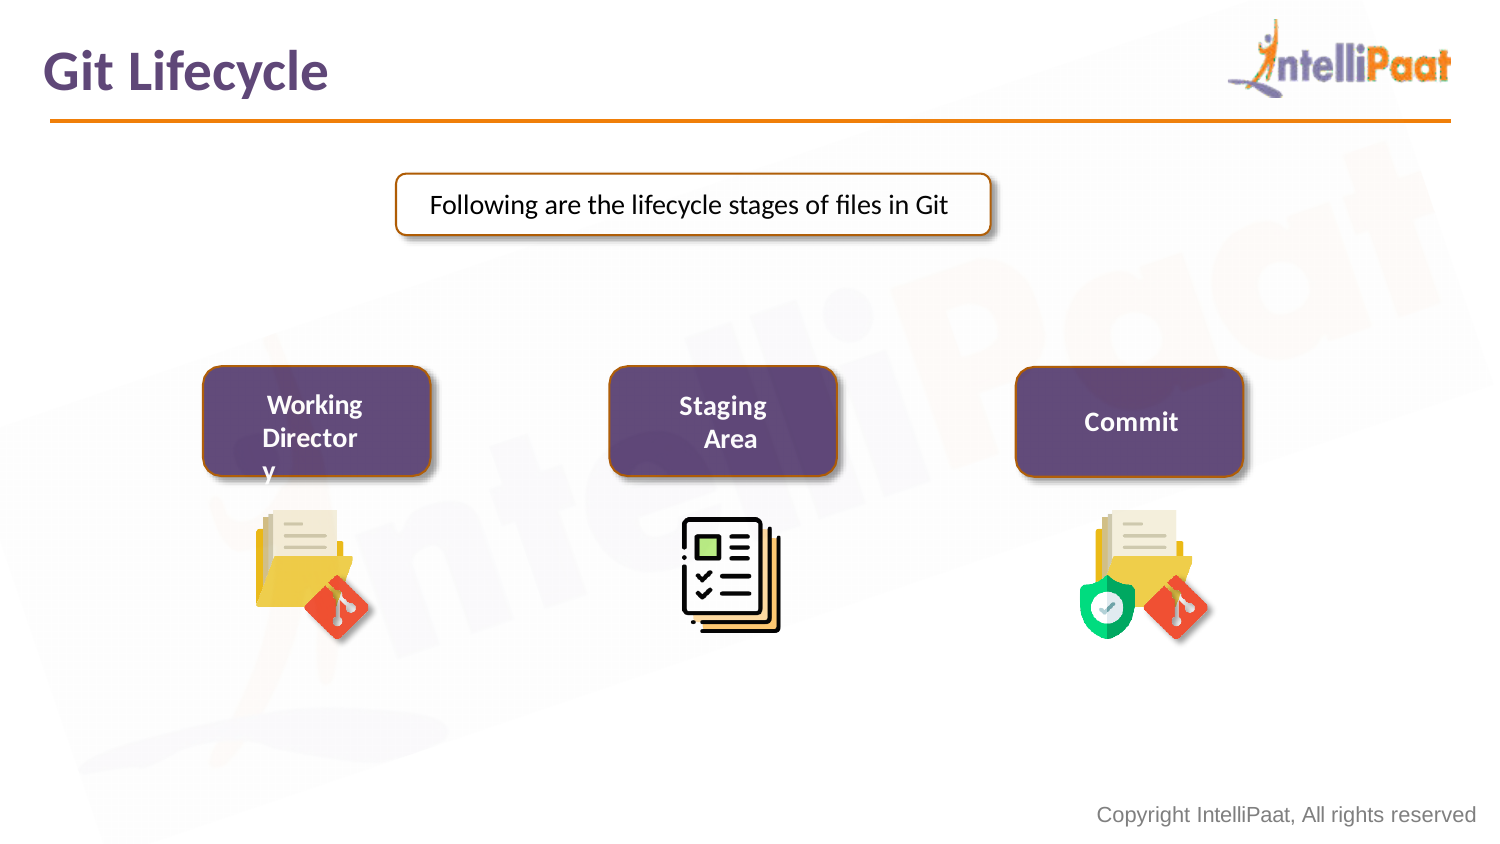

# Git Lifecycle

Following are the lifecycle stages of files in Git

Working  Directory
Staging  Area
Commit

Copyright IntelliPaat, All rights reserved